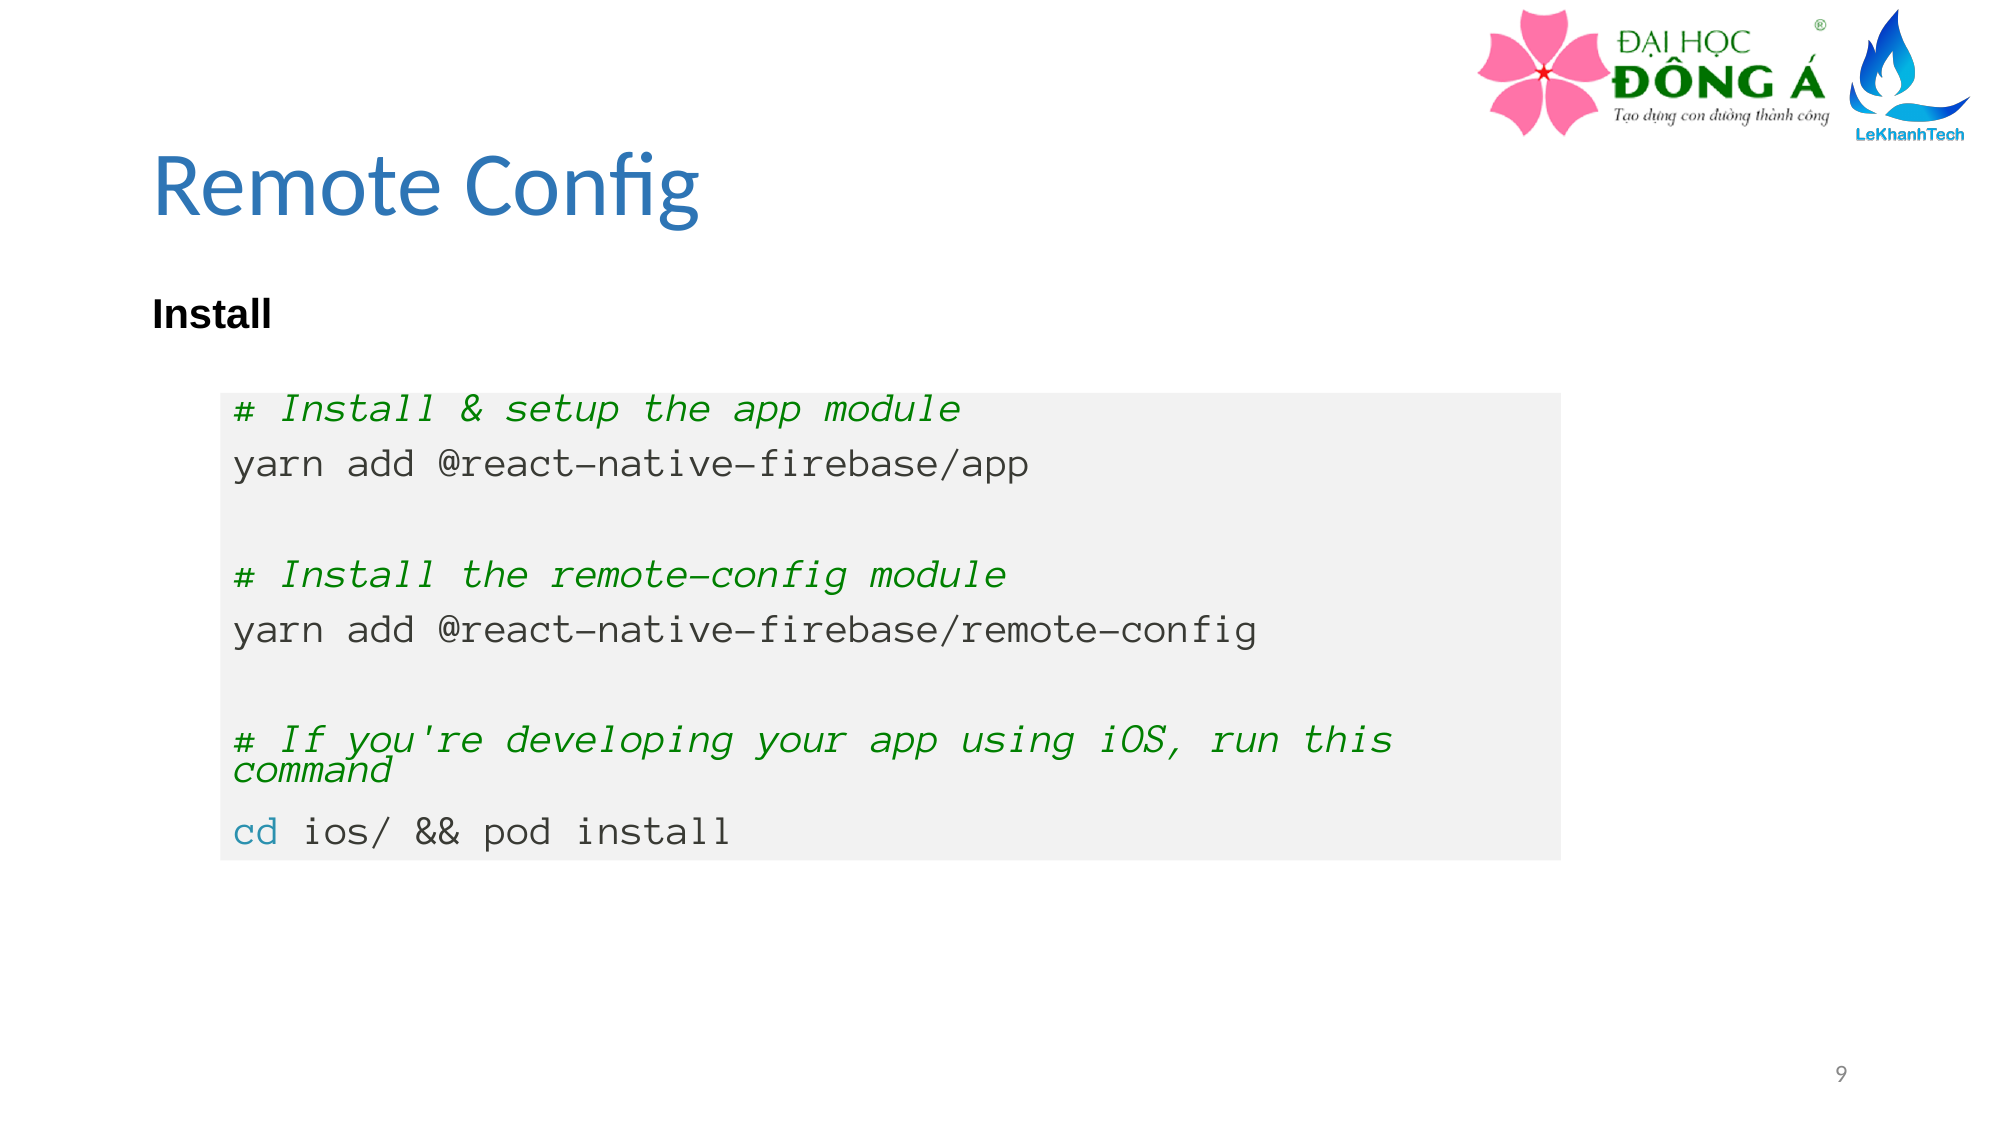

# Remote Config
Install
# Install & setup the app module
yarn add @react-native-firebase/app

# Install the remote-config module
yarn add @react-native-firebase/remote-config

# If you're developing your app using iOS, run this command
cd ios/ && pod install
9